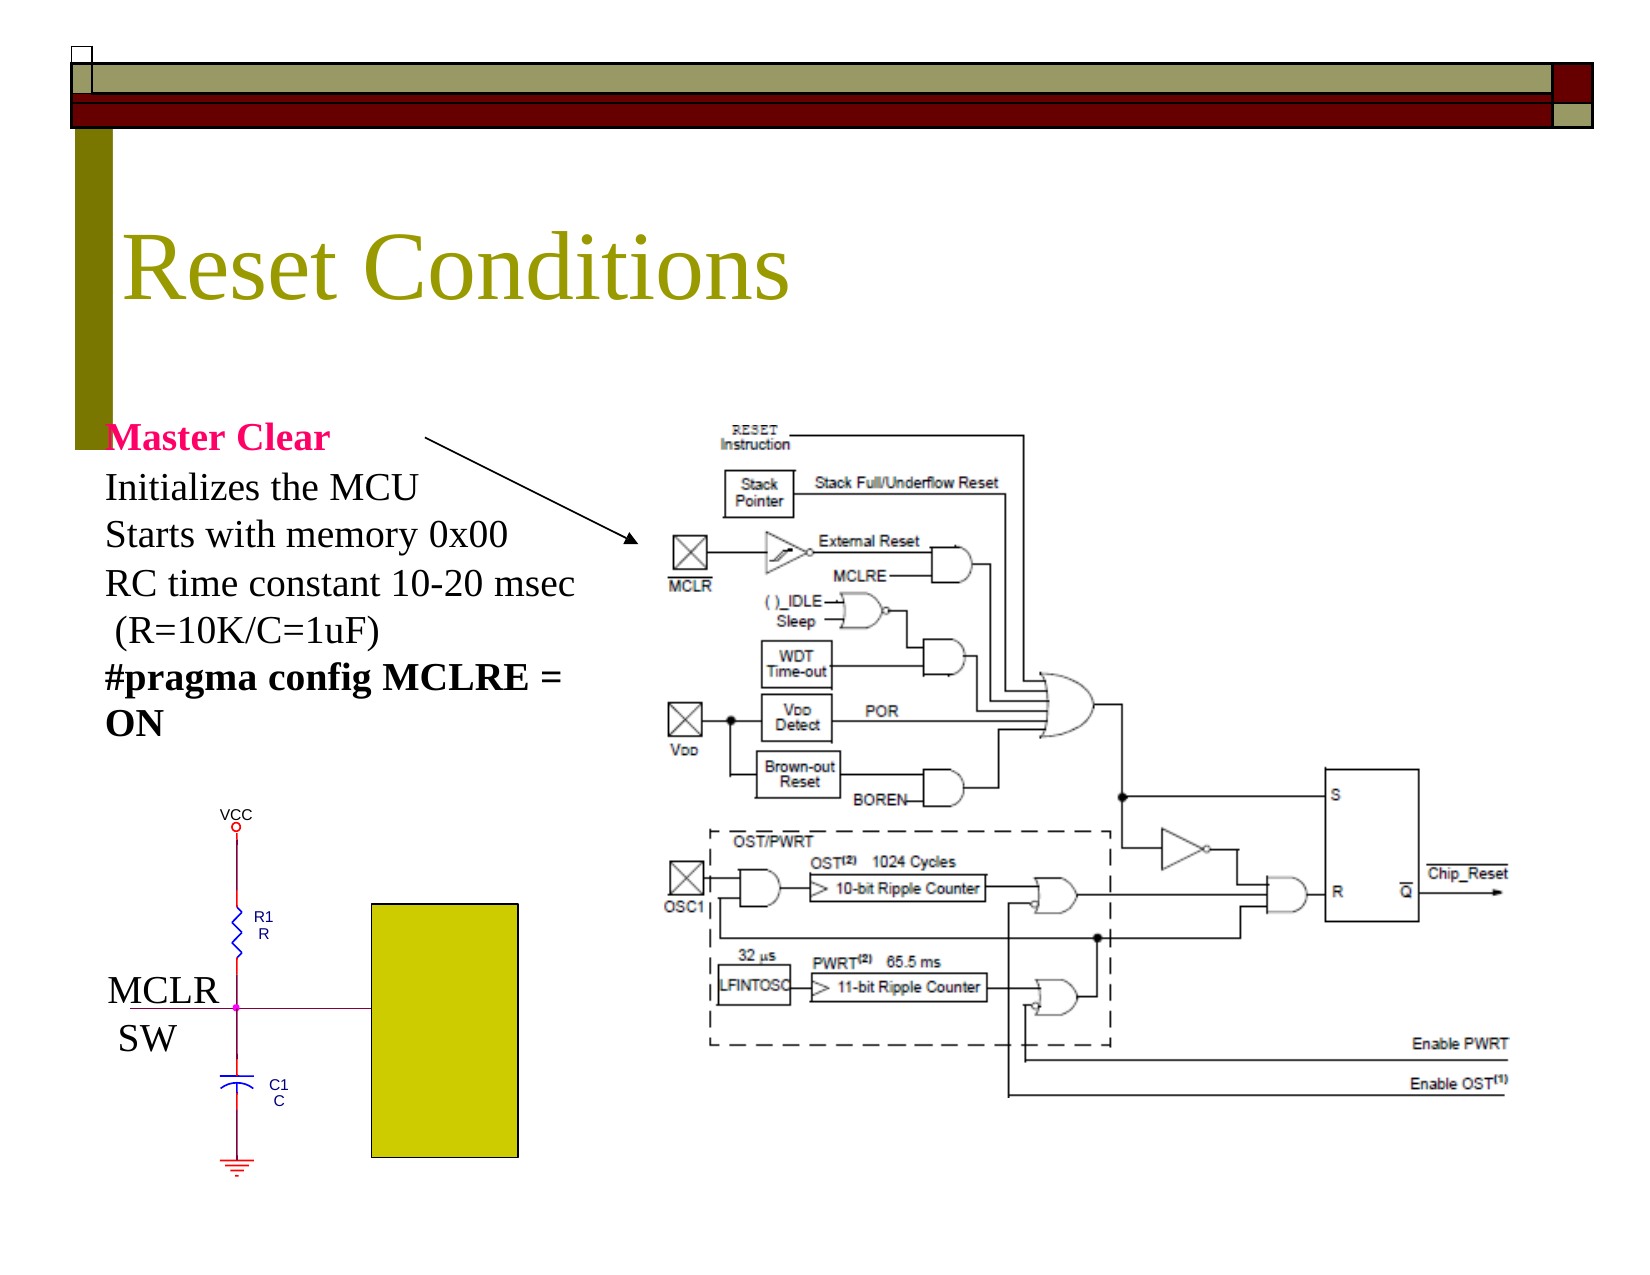

|  |  |  |
| --- | --- | --- |
|  |  |  |
|  |  |  |
|  |  |  |
# Reset Conditions
Master Clear
Initializes the MCU  Starts with memory 0x00
RC time constant 10-20 msec  (R=10K/C=1uF)
#pragma config MCLRE = ON

VCC

R1  R

MCLR  SW

C1  C